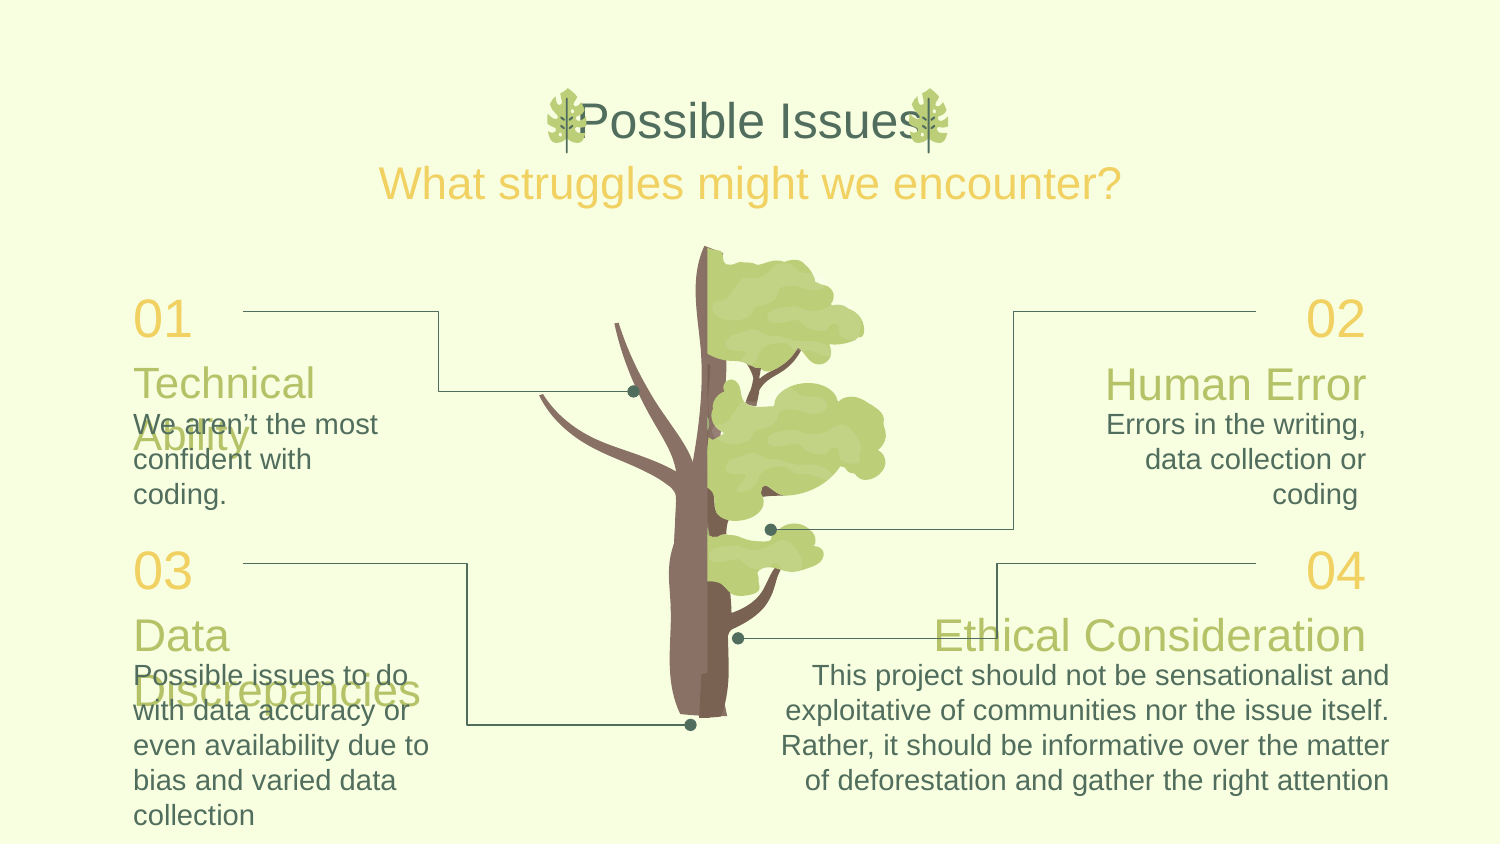

# Possible Issues

What struggles might we encounter?

01
Technical Ability
We aren’t the most confident with coding.
02
Human Error
Errors in the writing, data collection or coding
04
Ethical Consideration
This project should not be sensationalist and exploitative of communities nor the issue itself. Rather, it should be informative over the matter of deforestation and gather the right attention
03
Data Discrepancies
Possible issues to do with data accuracy or even availability due to bias and varied data collection